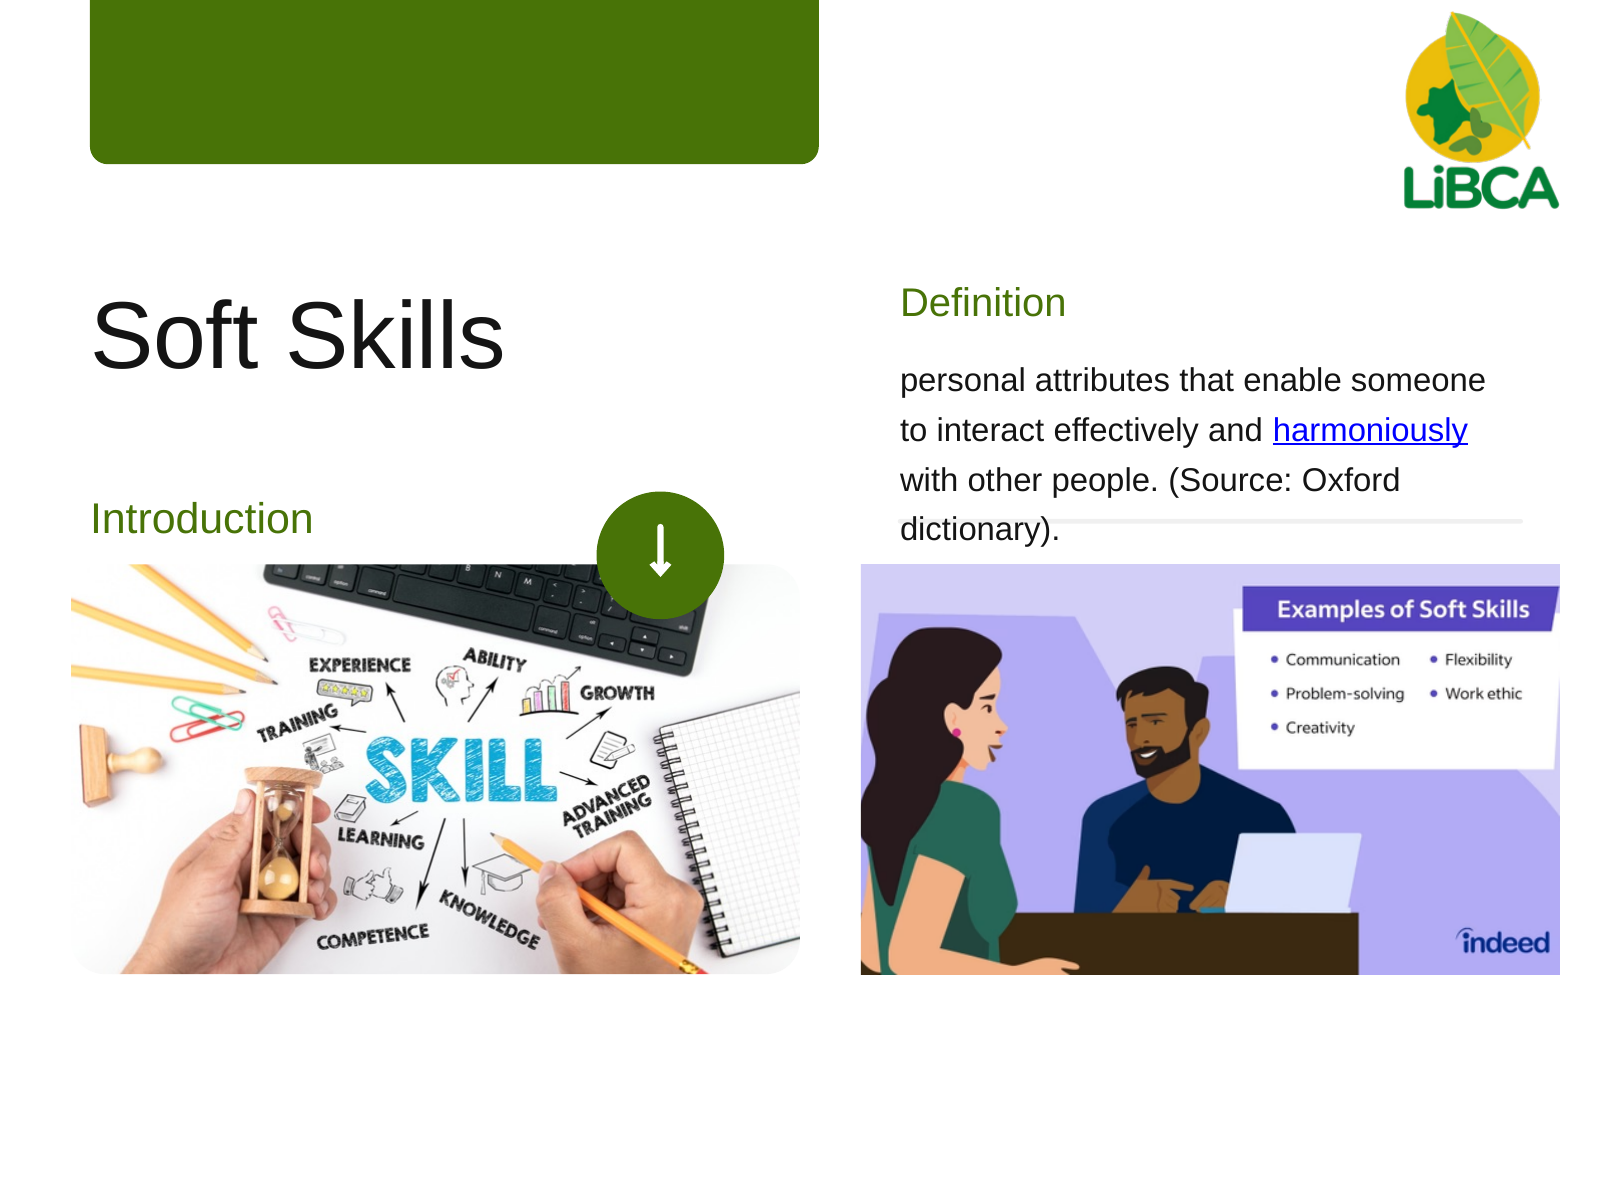

Definition
Soft Skills
personal attributes that enable someone to interact effectively and harmoniously with other people. (Source: Oxford dictionary).

Introduction